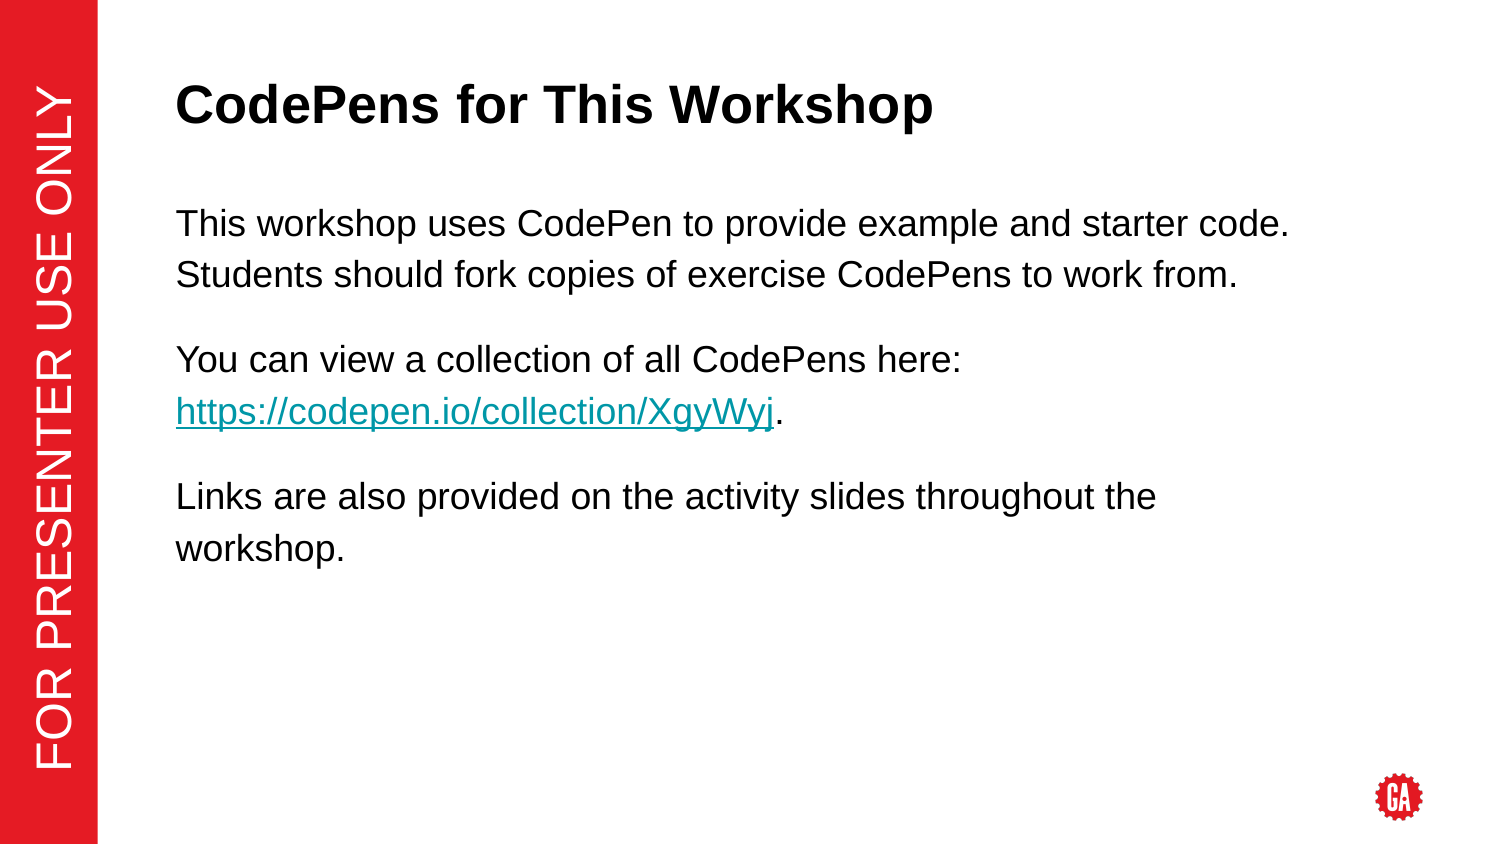

# CodePens for This Workshop
This workshop uses CodePen to provide example and starter code. Students should fork copies of exercise CodePens to work from.
You can view a collection of all CodePens here: https://codepen.io/collection/XgyWyj.
Links are also provided on the activity slides throughout the workshop.